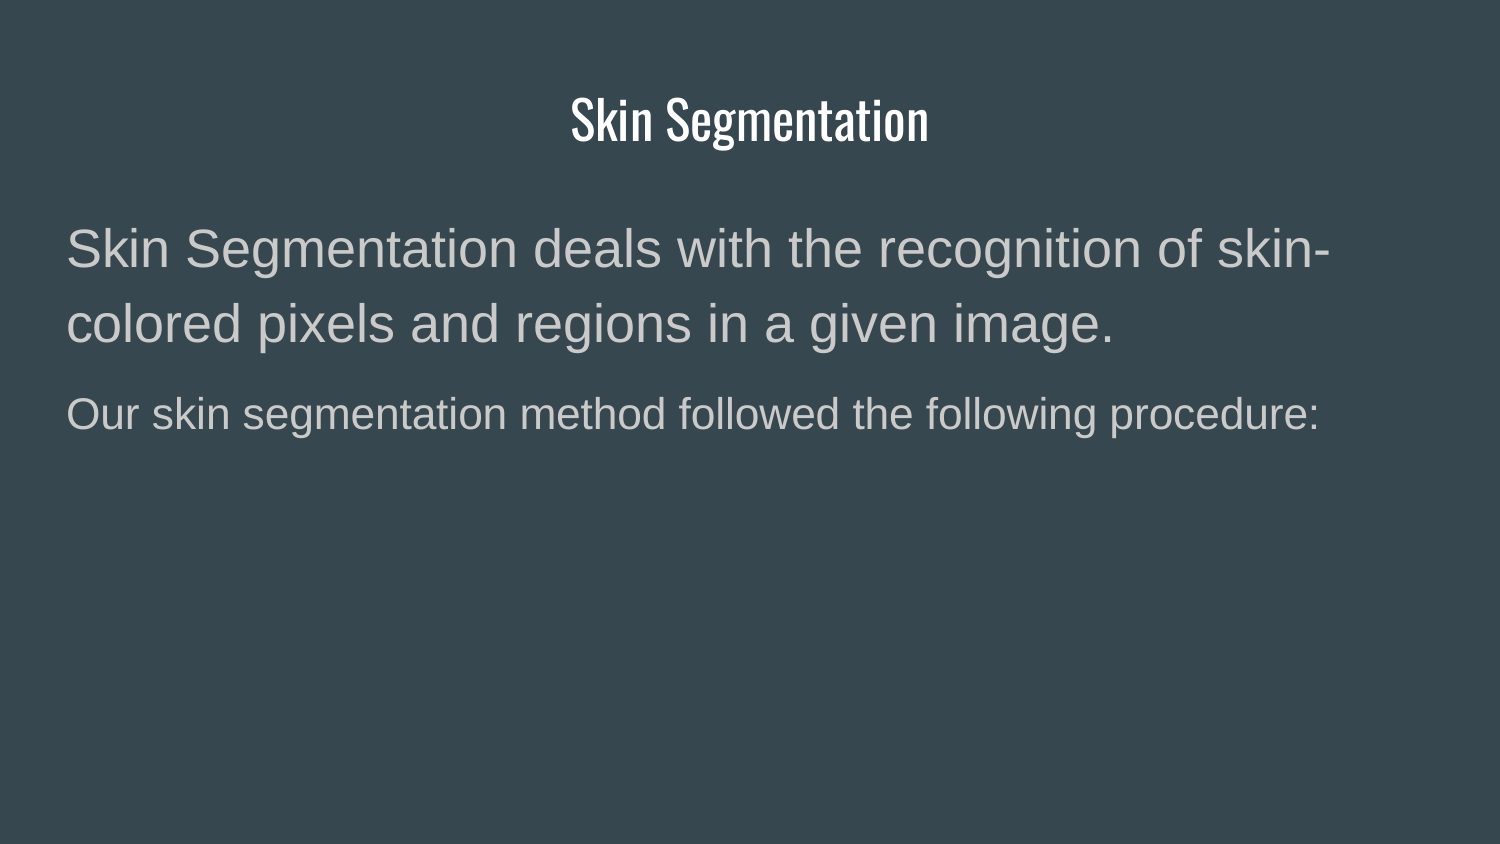

# Skin Segmentation
Skin Segmentation deals with the recognition of skin-colored pixels and regions in a given image.
Our skin segmentation method followed the following procedure: